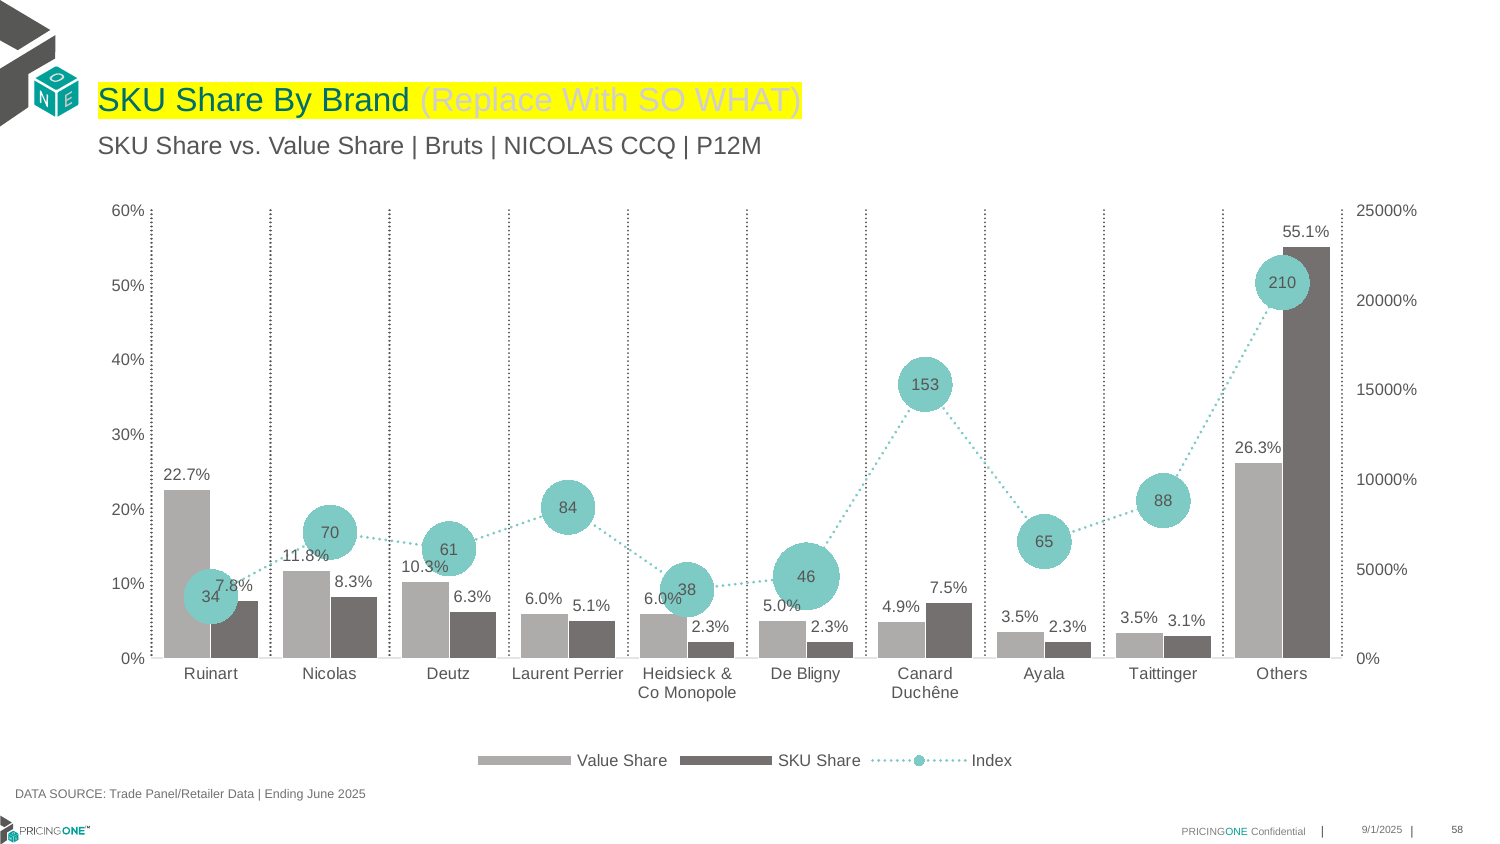

# SKU Share By Brand (Replace With SO WHAT)
SKU Share vs. Value Share | Bruts | NICOLAS CCQ | P12M

### Chart

| Category | Value Share | SKU Share | Index |
|---|---|---|---|
| Ruinart | 0.22651811584687973 | 0.07796376977757395 | 34.41833757361615 |
| Nicolas | 0.1180823638575943 | 0.08300848429259344 | 70.29710583428066 |
| Deutz | 0.10294278561236728 | 0.06282962623251548 | 61.03353999871487 |
| Laurent Perrier | 0.06041059376559258 | 0.050905755560651224 | 84.2662724987899 |
| Heidsieck & Co Monopole | 0.059924761679665955 | 0.02293052052281587 | 38.26551809316047 |
| De Bligny | 0.05015888022269492 | 0.02293052052281587 | 45.71577439729349 |
| Canard Duchêne | 0.04905372164885282 | 0.0749828021096079 | 152.85853873915286 |
| Ayala | 0.035202036117895255 | 0.02293052052281587 | 65.13975625165314 |
| Taittinger | 0.034919728284181134 | 0.030726897500573266 | 87.99294556507976 |
| Others | 0.26278701296427603 | 0.5507911029580371 | 209.59601341977776 |
DATA SOURCE: Trade Panel/Retailer Data | Ending June 2025

9/1/2025
58